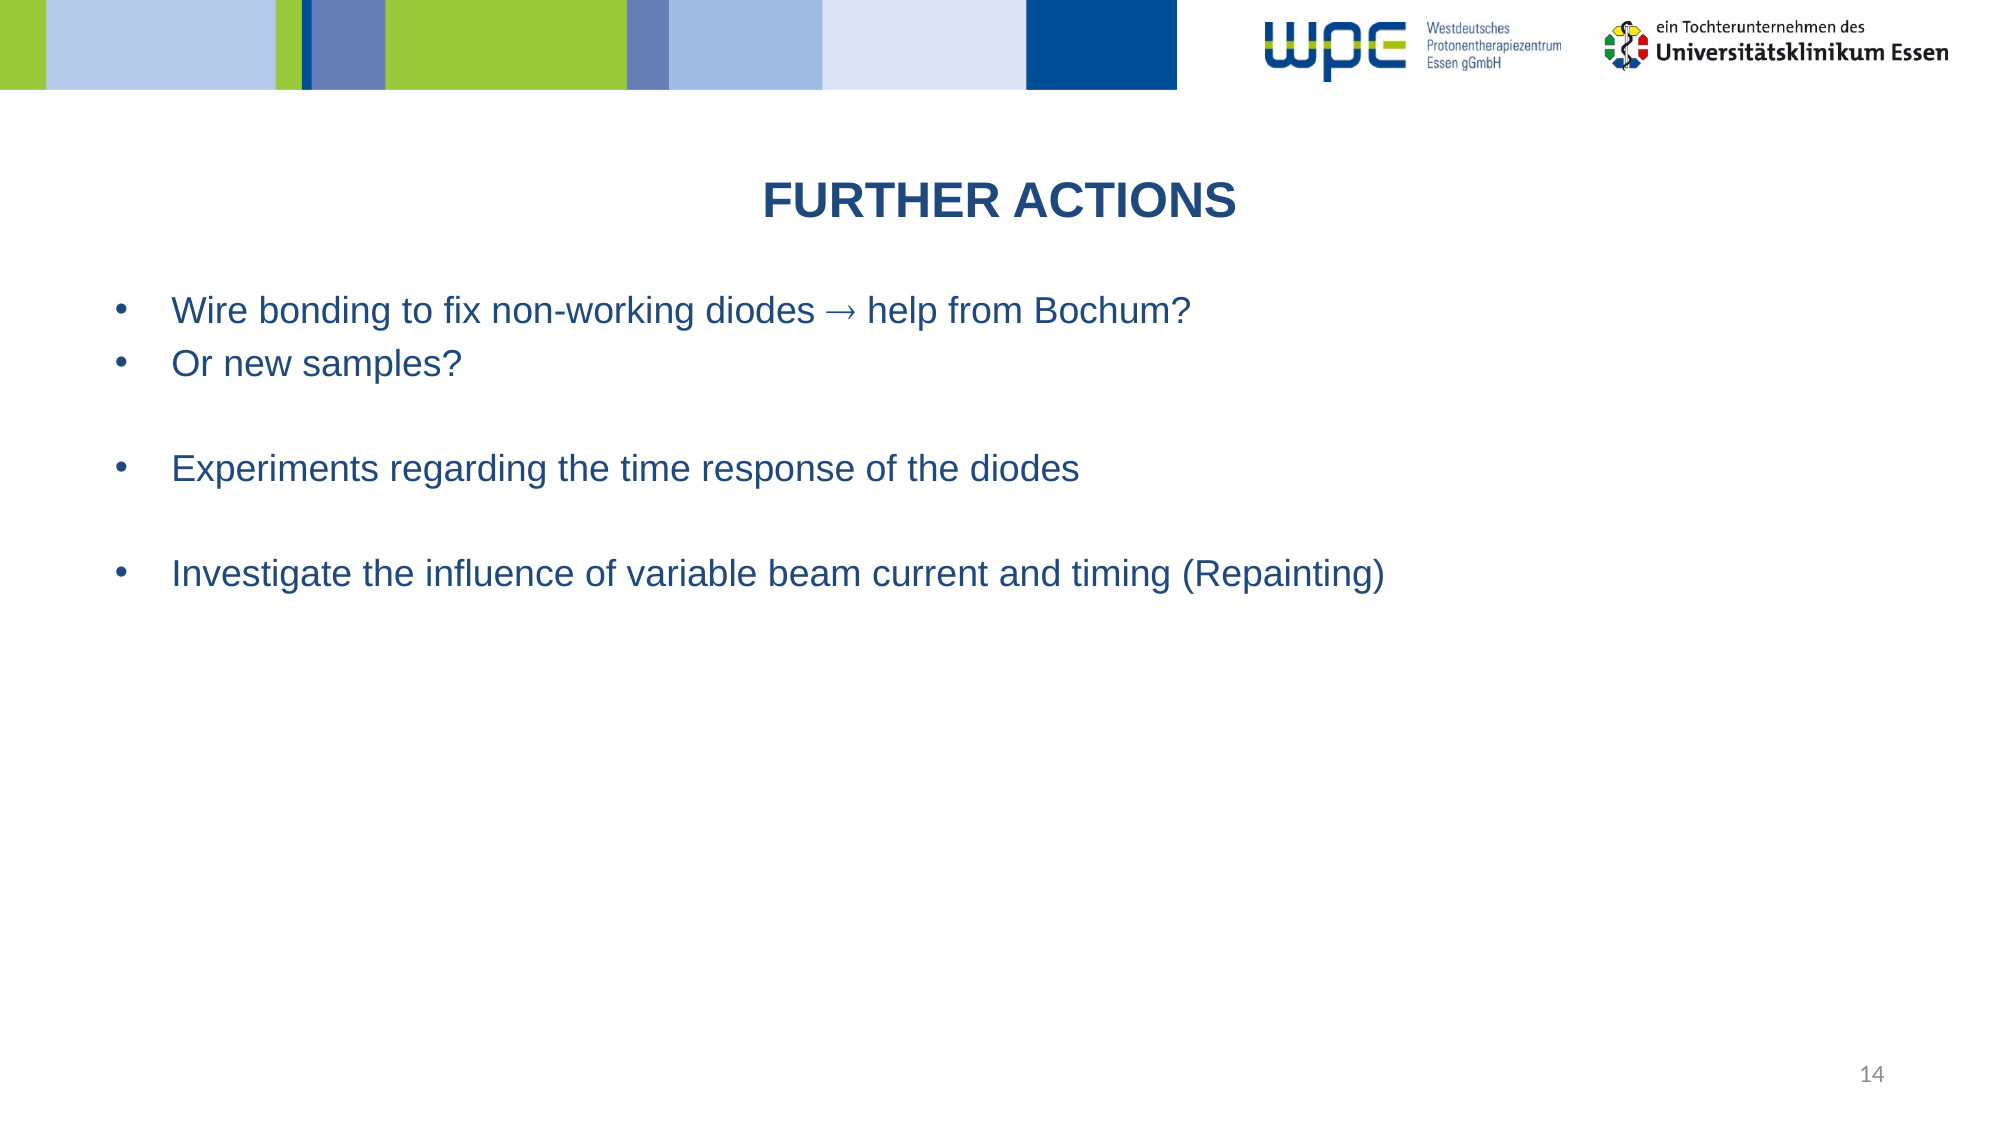

# Further Actions
Wire bonding to fix non-working diodes → help from Bochum?
Or new samples?

Experiments regarding the time response of the diodes

Investigate the influence of variable beam current and timing (Repainting)

14